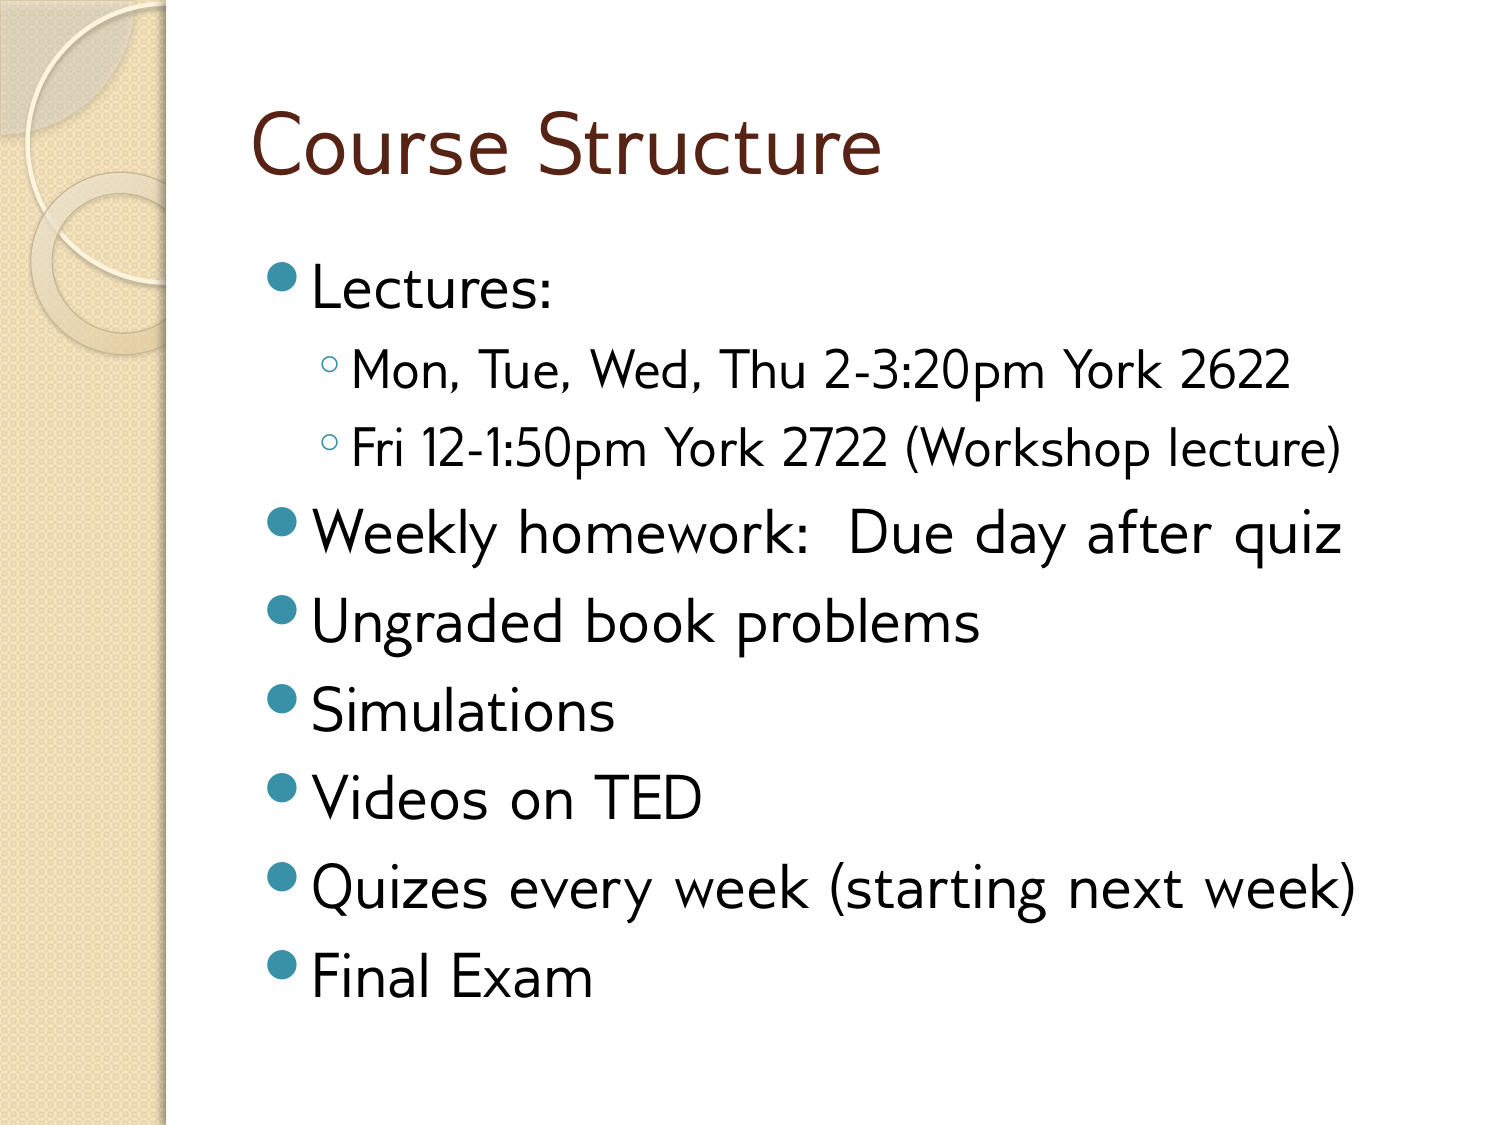

# Course Structure
Lectures:
Mon, Tue, Wed, Thu 2-3:20pm York 2622
Fri 12-1:50pm York 2722 (Workshop lecture)
Weekly homework:  Due day after quiz
Ungraded book problems
Simulations
Videos on TED
Quizes every week (starting next week)
Final Exam